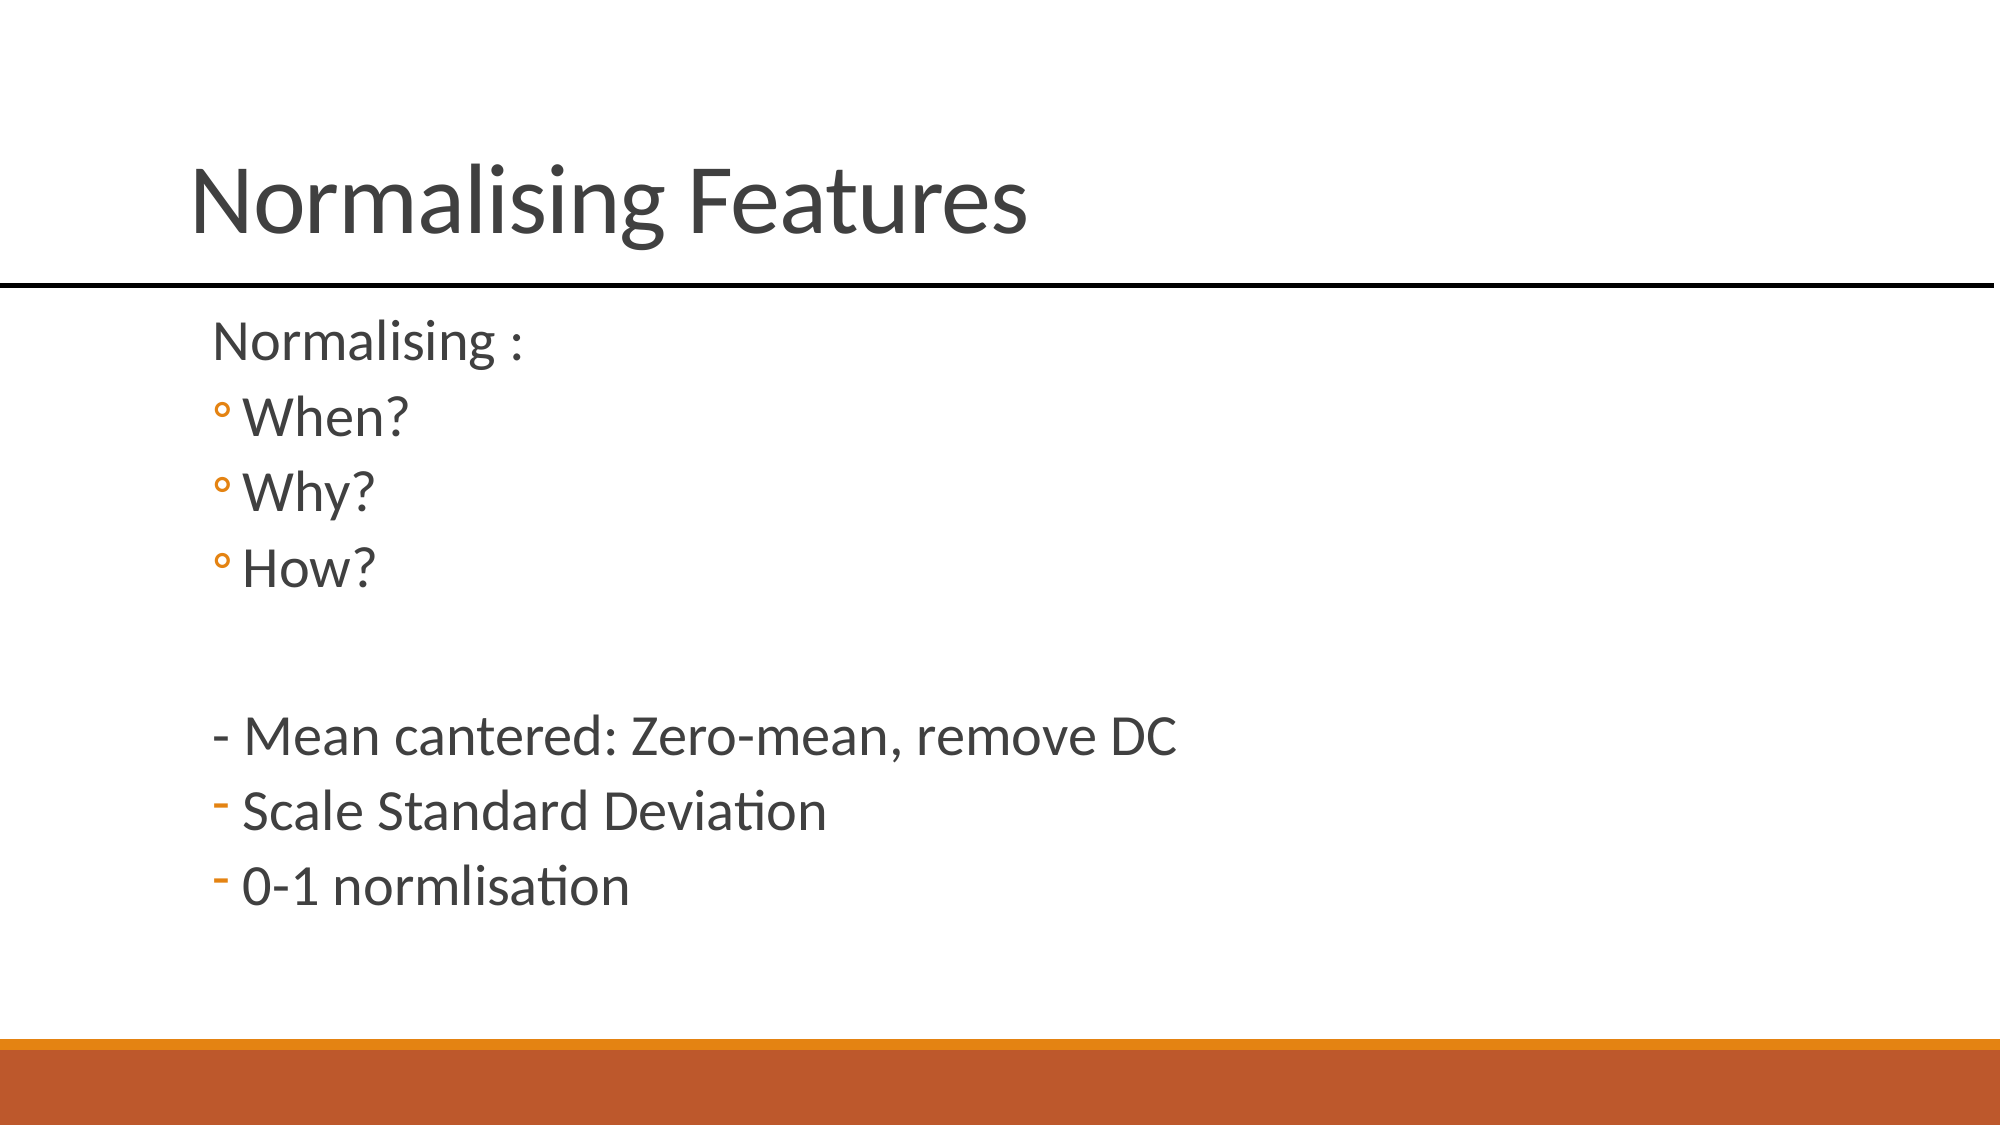

# Normalising Features
Normalising :
When?
Why?
How?

- Mean cantered: Zero-mean, remove DC
Scale Standard Deviation
0-1 normlisation